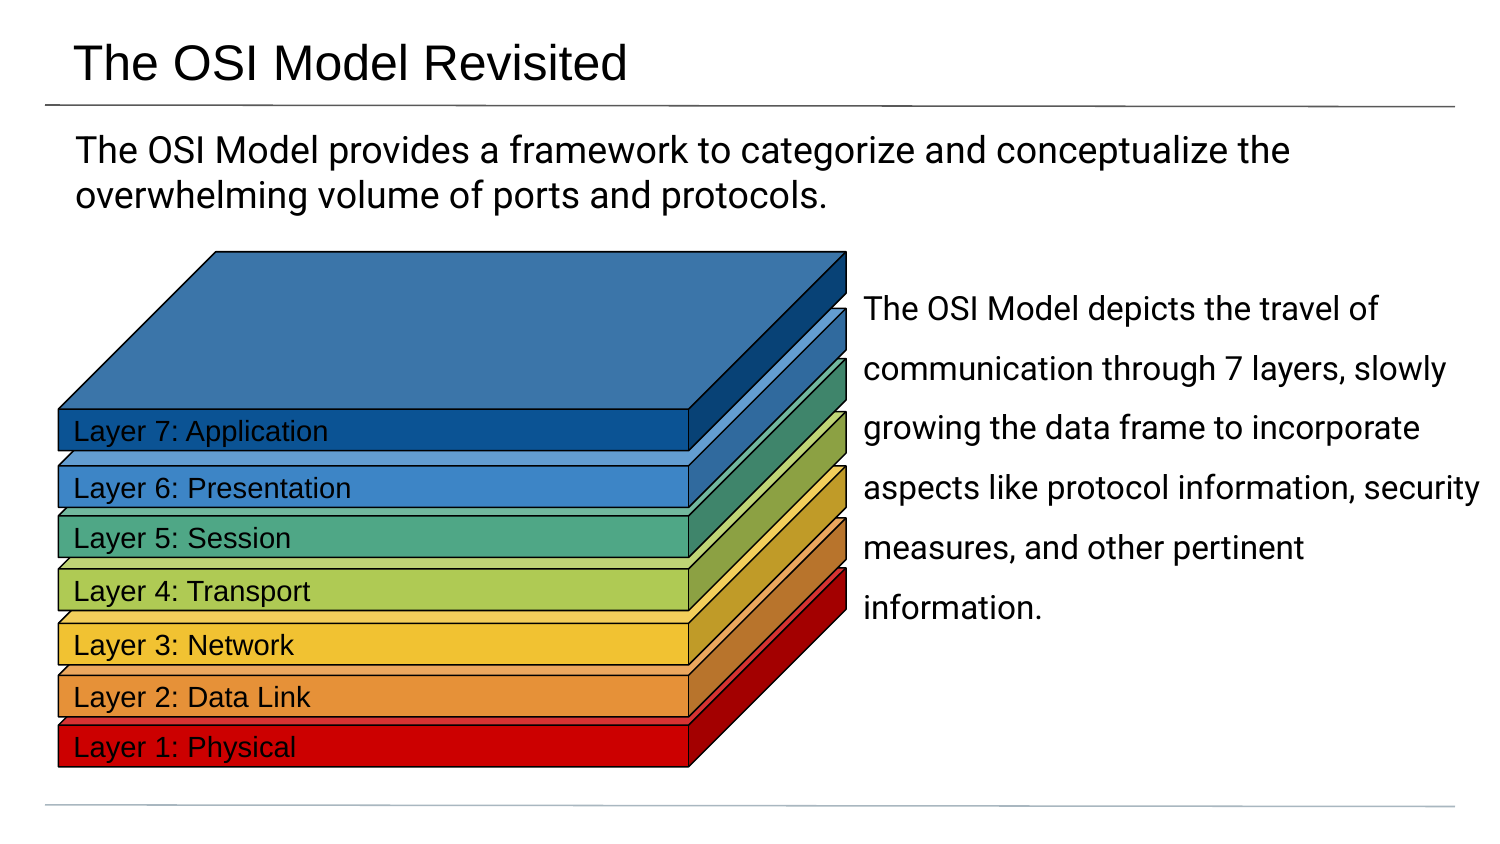

# The OSI Model Revisited
The OSI Model provides a framework to categorize and conceptualize the overwhelming volume of ports and protocols.
Layer 7: Application
The OSI Model depicts the travel of communication through 7 layers, slowly growing the data frame to incorporate aspects like protocol information, security measures, and other pertinent information.
Layer 6: Presentation
Layer 5: Session
Layer 4: Transport
Layer 3: Network
Layer 2: Data Link
Layer 1: Physical